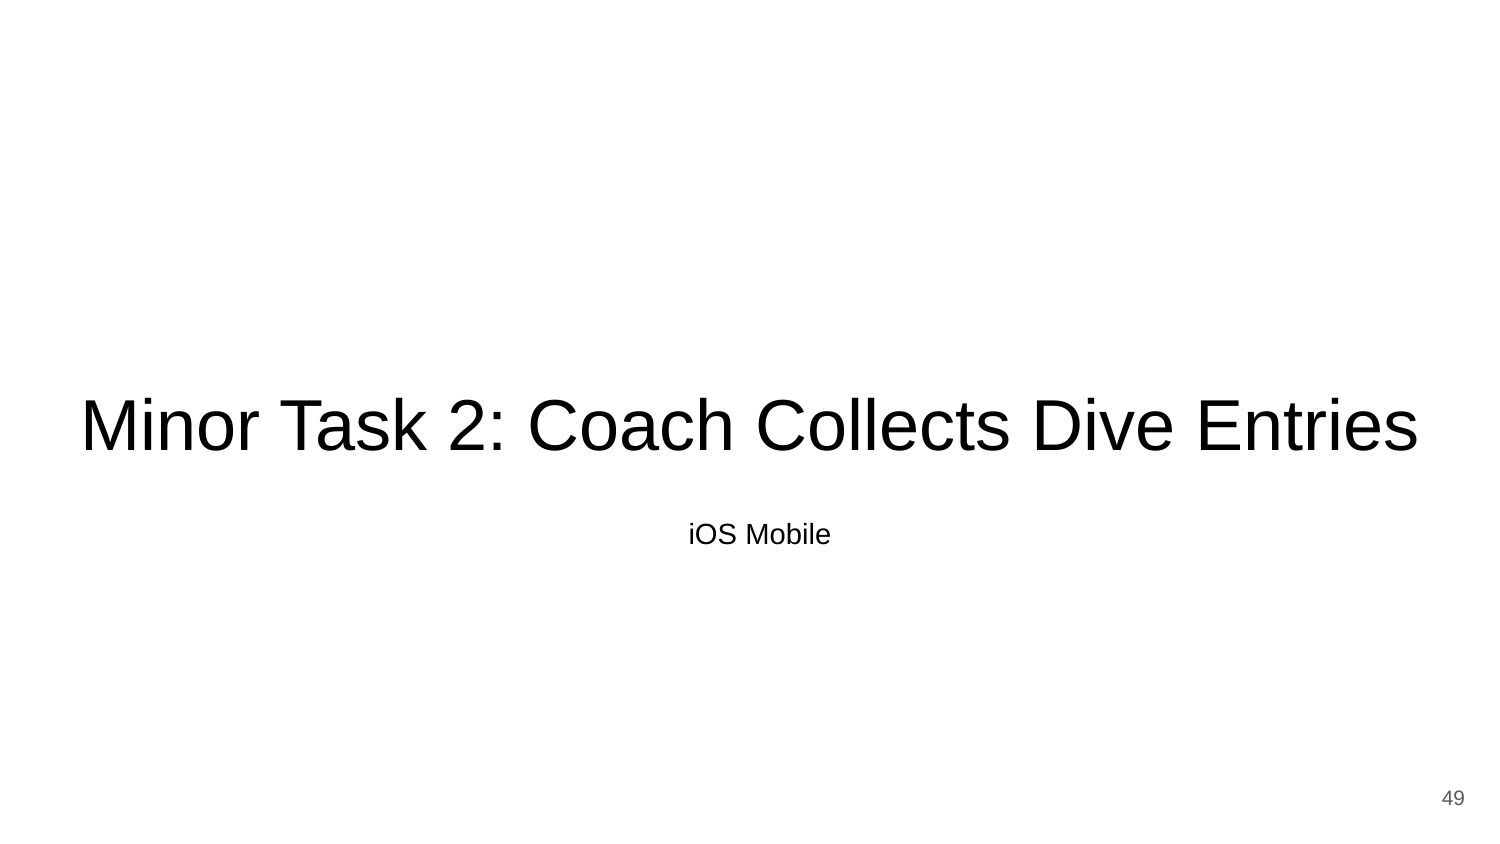

# Minor Task 2: Coach Collects Dive Entries
iOS Mobile
49